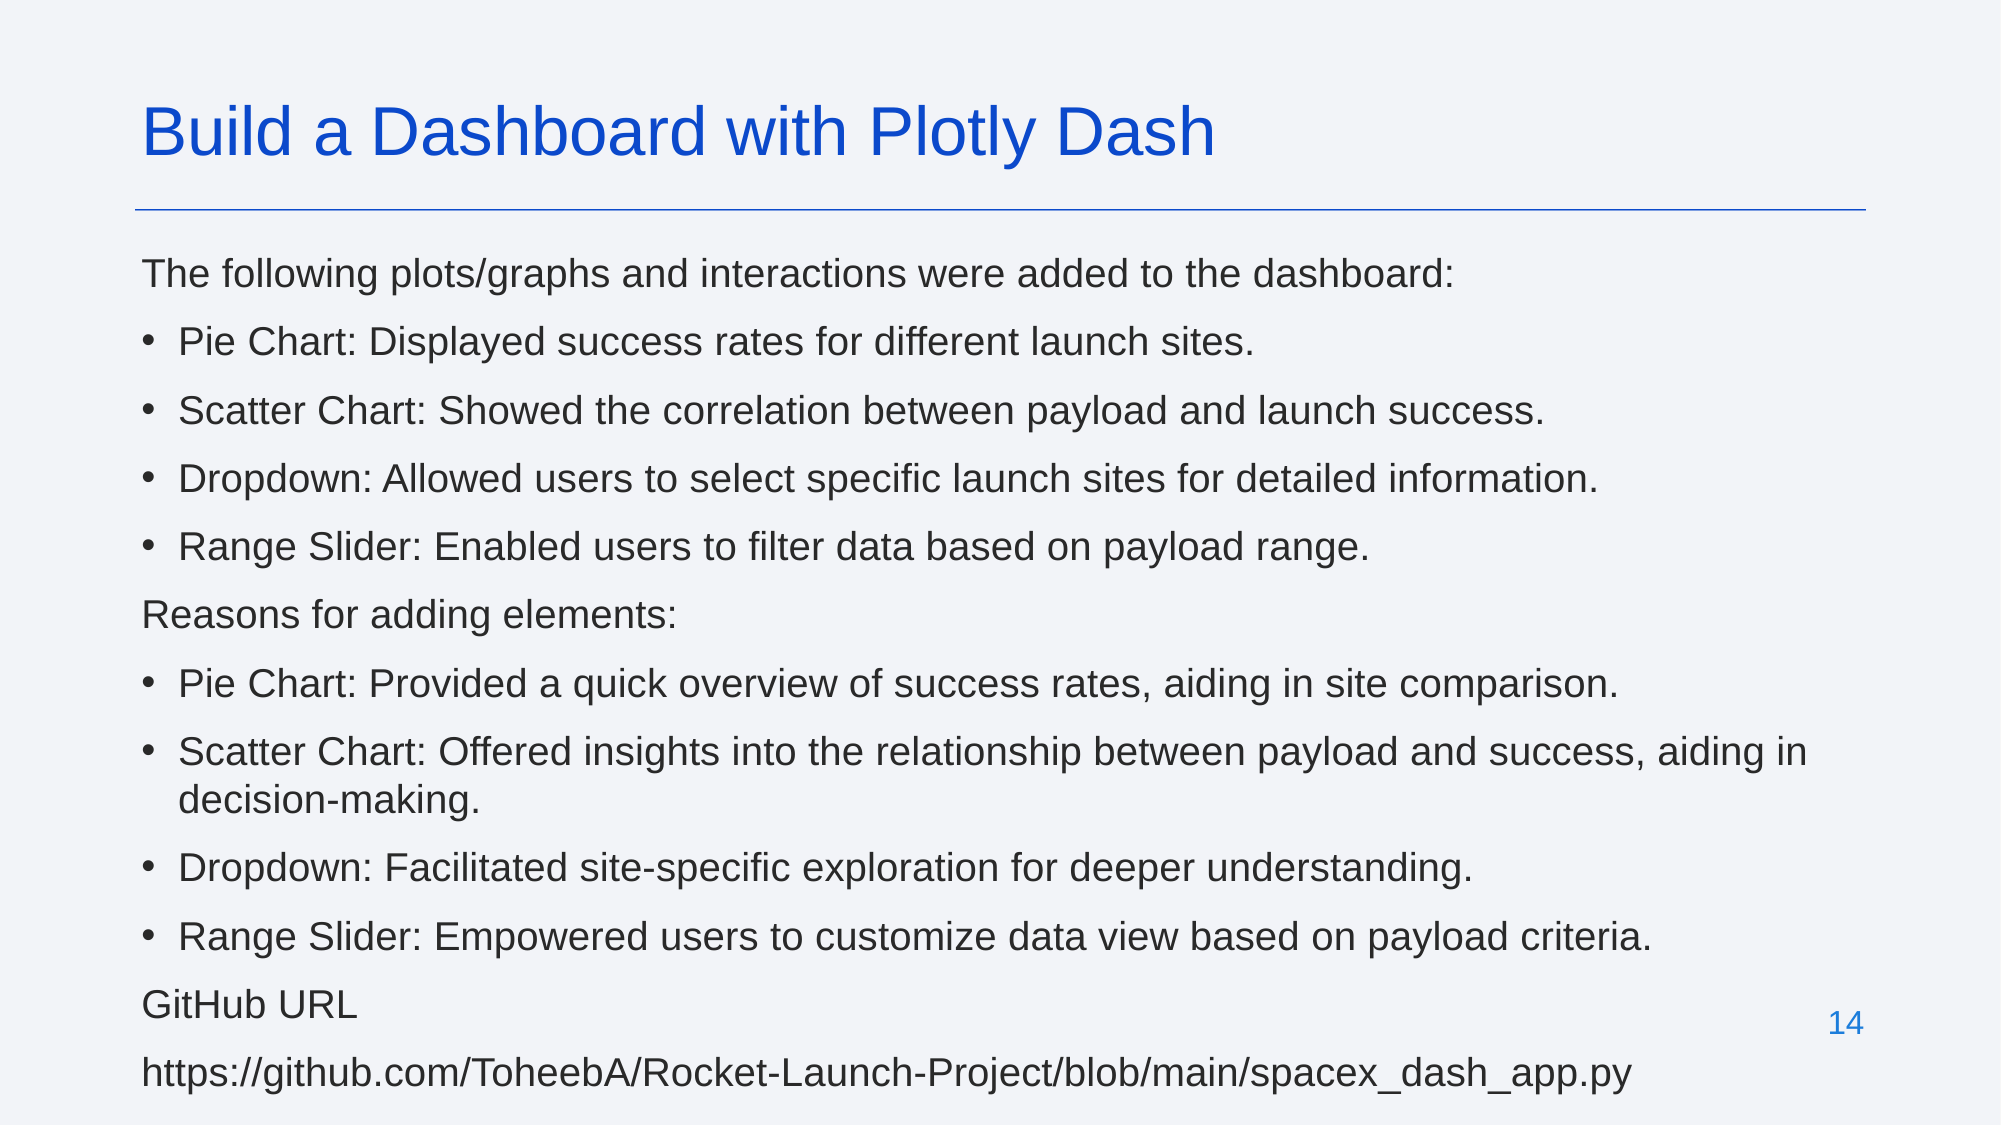

Build a Dashboard with Plotly Dash
The following plots/graphs and interactions were added to the dashboard:
Pie Chart: Displayed success rates for different launch sites.
Scatter Chart: Showed the correlation between payload and launch success.
Dropdown: Allowed users to select specific launch sites for detailed information.
Range Slider: Enabled users to filter data based on payload range.
Reasons for adding elements:
Pie Chart: Provided a quick overview of success rates, aiding in site comparison.
Scatter Chart: Offered insights into the relationship between payload and success, aiding in decision-making.
Dropdown: Facilitated site-specific exploration for deeper understanding.
Range Slider: Empowered users to customize data view based on payload criteria.
GitHub URL
https://github.com/ToheebA/Rocket-Launch-Project/blob/main/spacex_dash_app.py
14